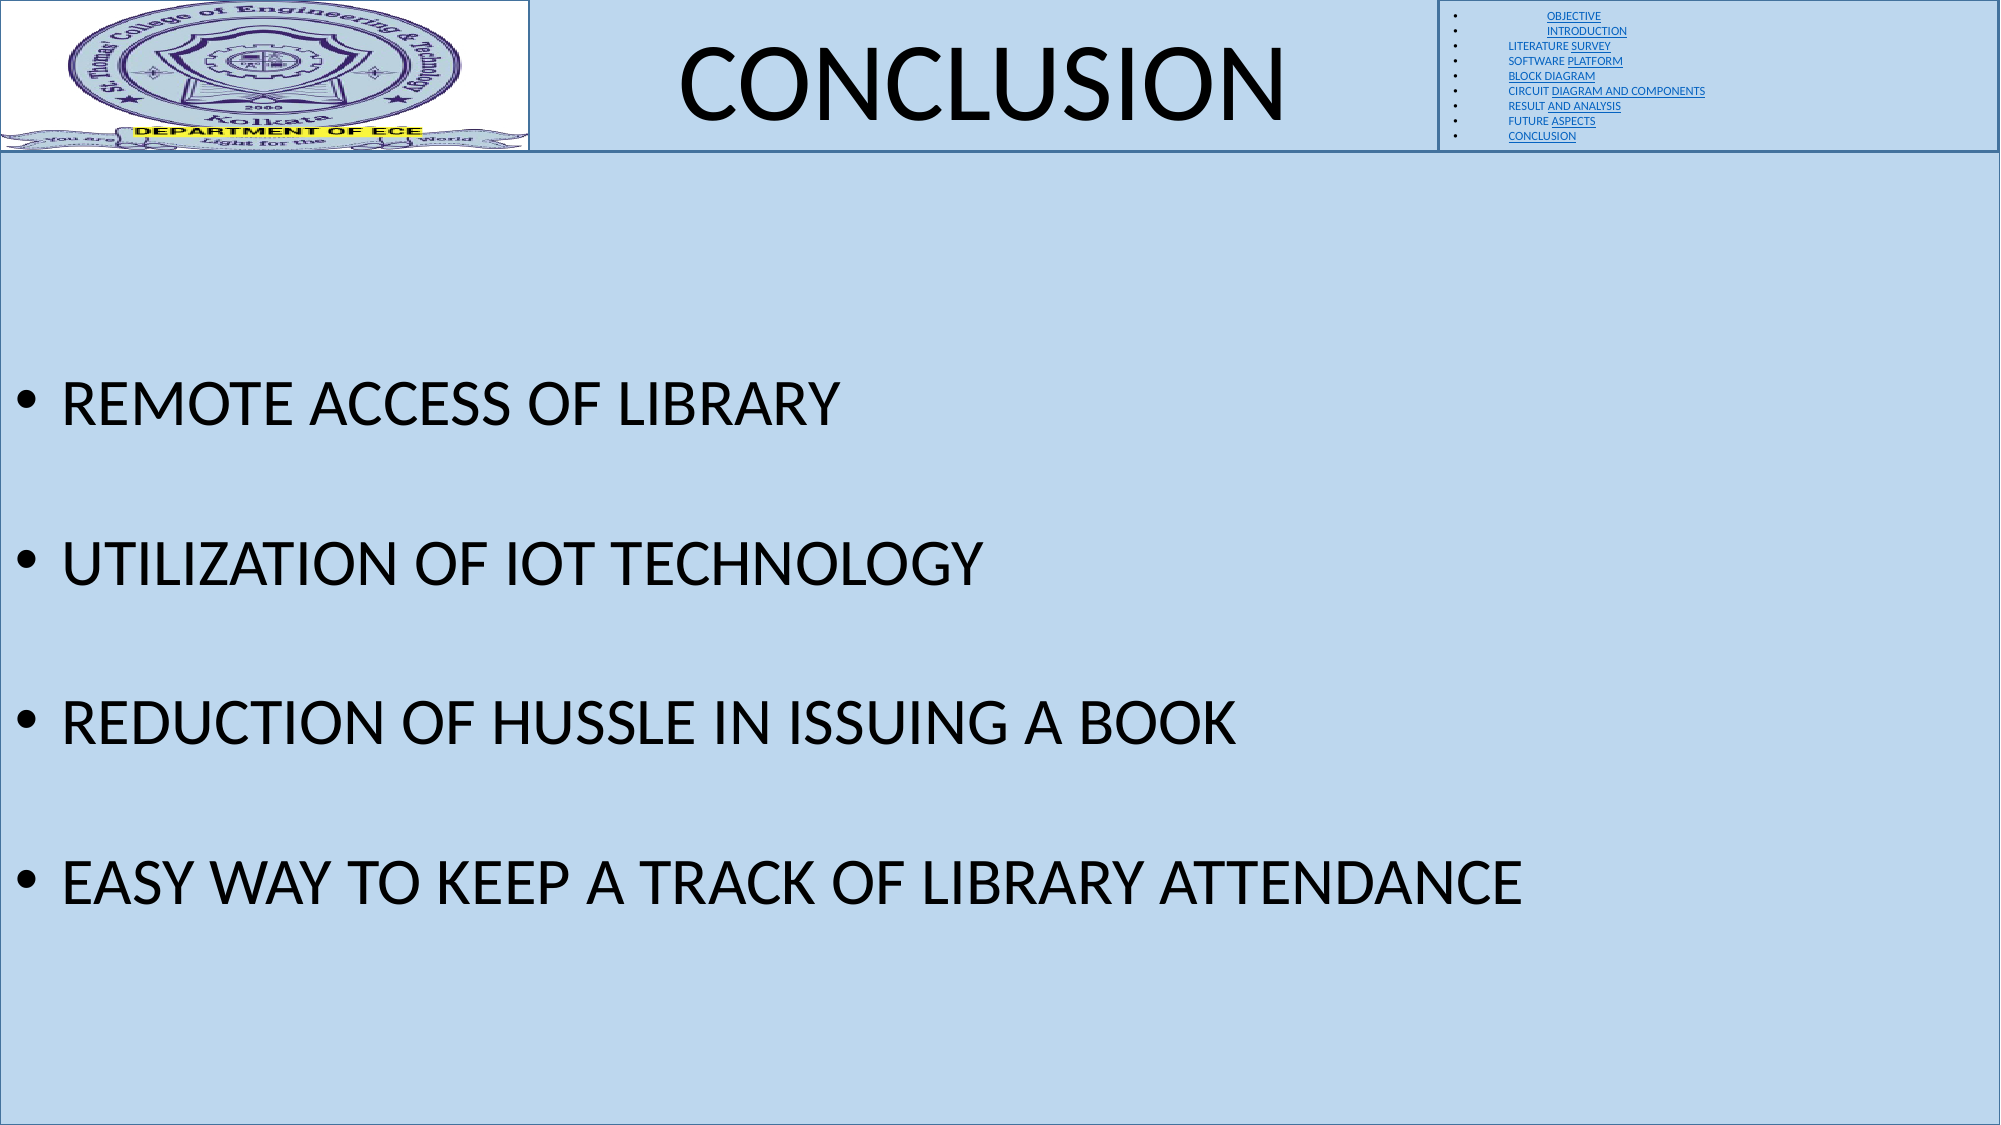

CONCLUSION
OBJECTIVE
INTRODUCTION
   LITERATURE SURVEY
   SOFTWARE PLATFORM
   BLOCK DIAGRAM
   CIRCUIT DIAGRAM AND COMPONENTS
   RESULT AND ANALYSIS
   FUTURE ASPECTS
   CONCLUSION
REMOTE ACCESS OF LIBRARY

UTILIZATION OF IOT TECHNOLOGY

REDUCTION OF HUSSLE IN ISSUING A BOOK

EASY WAY TO KEEP A TRACK OF LIBRARY ATTENDANCE